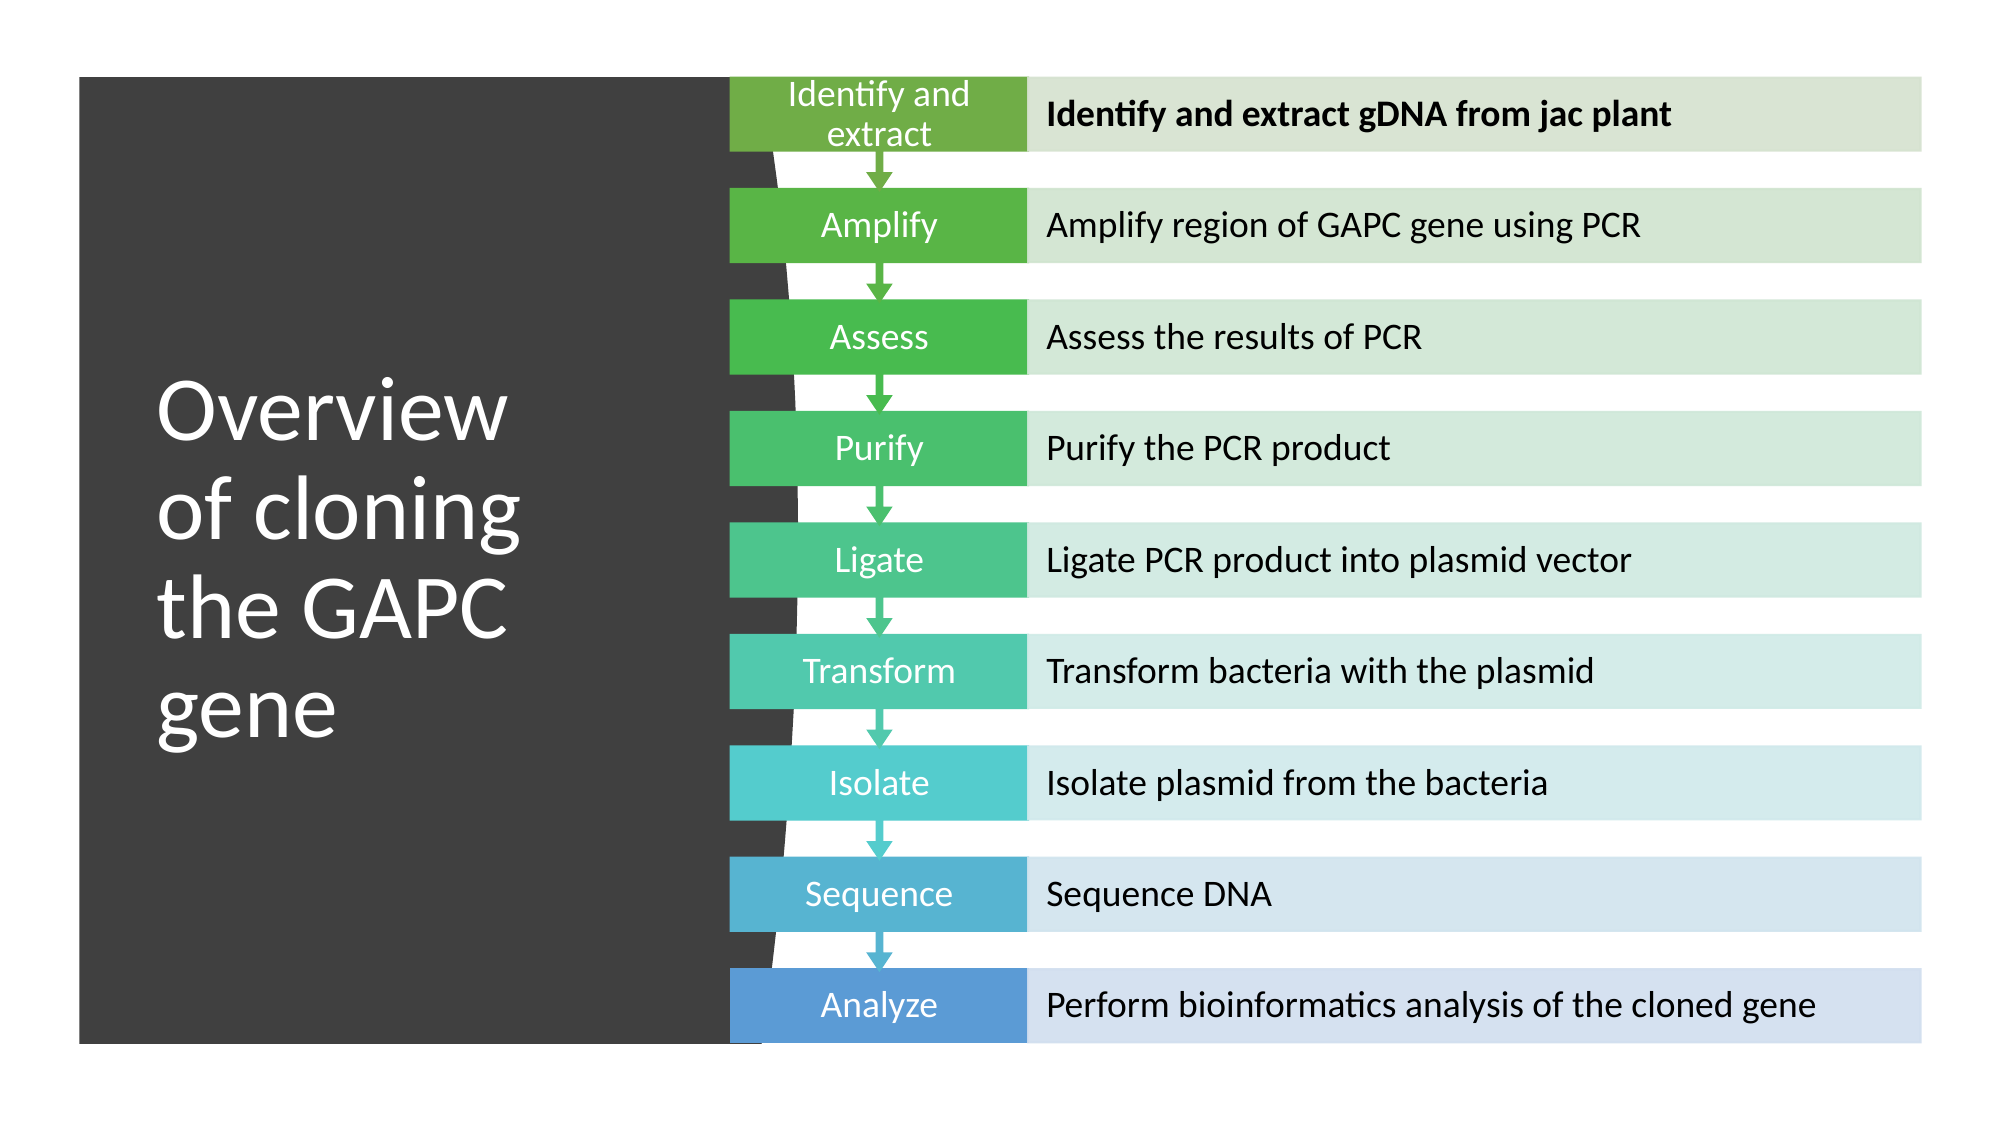

Analyze
Perform bioinformatics analysis of the cloned gene
Sequence
Sequence DNA
Isolate
Isolate plasmid from the bacteria
Transform
Transform bacteria with the plasmid
Ligate
Ligate PCR product into plasmid vector
Purify
Purify the PCR product
Assess
Assess the results of PCR
Amplify
Amplify region of GAPC gene using PCR
Identify and extract
Identify and extract gDNA from jac plant

# Overview of cloning the GAPC gene